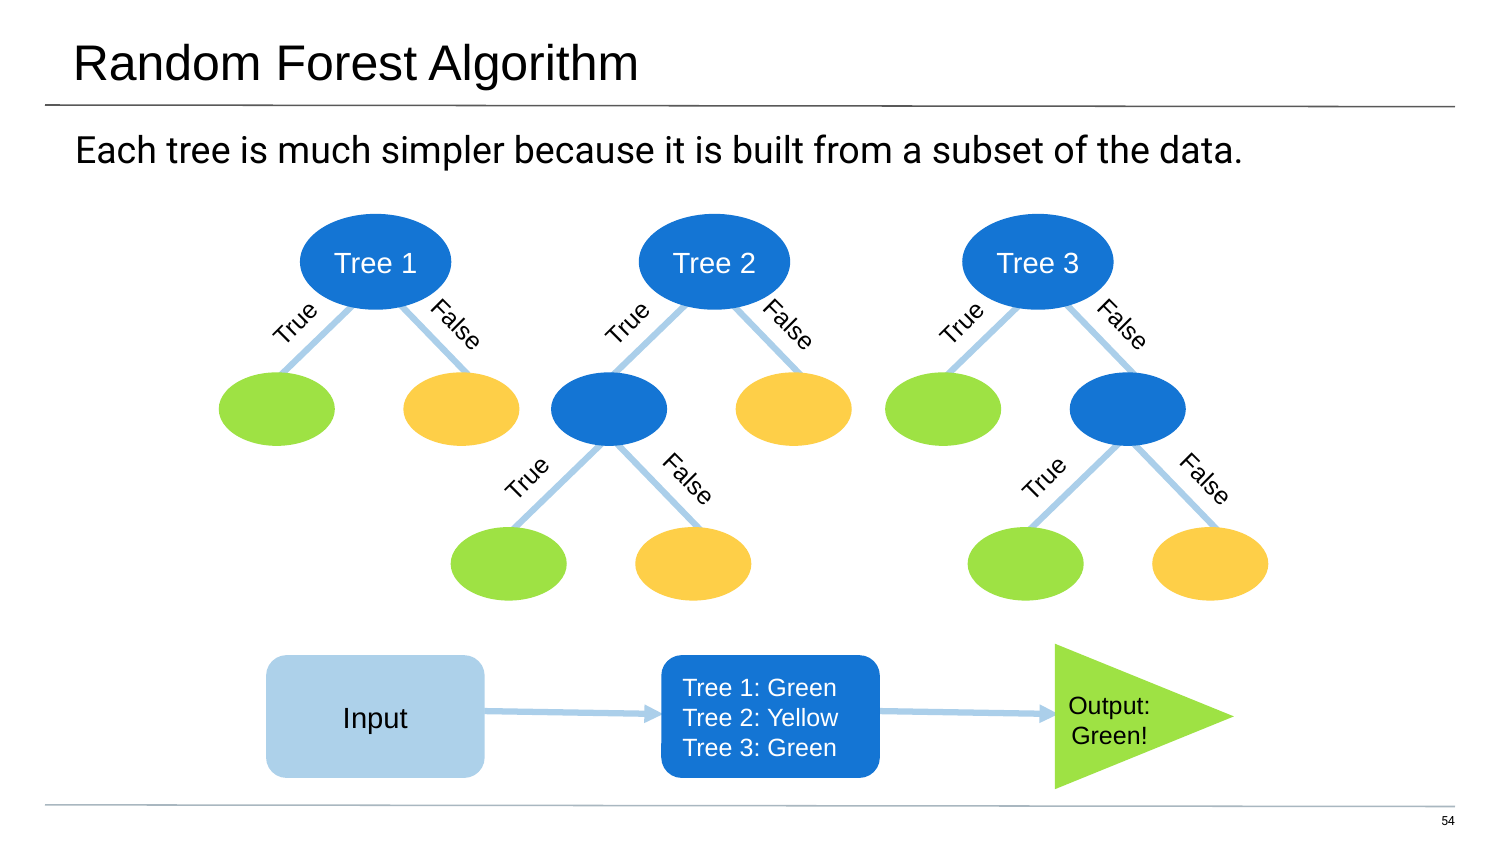

# Random Forest Algorithm

Each tree is much simpler because it is built from a subset of the data.

Tree 1
Tree 2
Tree 3
False
False
False
True
True
True

False
False
True
True

Input
Tree 1: Green
Tree 2: Yellow
Tree 3: Green
Output:
Green!

54